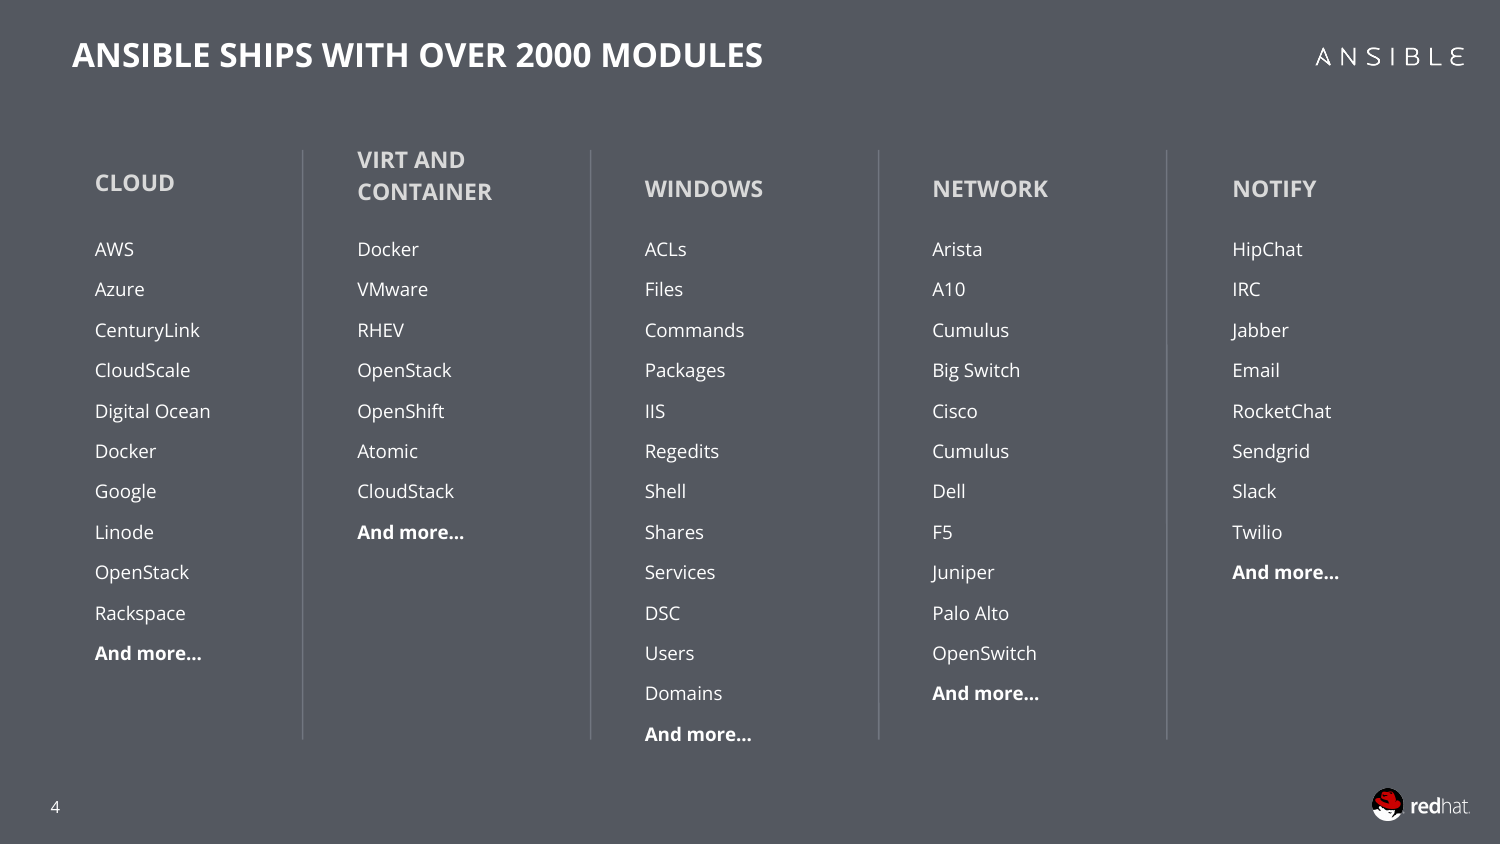

ANSIBLE SHIPS WITH OVER 2000 MODULES

CLOUD

WINDOWS

NETWORK

NOTIFY

VIRT AND
CONTAINER

AWS
Azure
CenturyLink
CloudScale
Digital Ocean
Docker
Google
Linode
OpenStack
Rackspace
And more...
Docker
VMware
RHEV
OpenStack
OpenShift
Atomic
CloudStack
And more...

ACLs
Files
Commands
Packages
IIS
Regedits
Shell
Shares
Services
DSC
Users
Domains
And more...

Arista
A10
Cumulus
Big Switch
Cisco
Cumulus
Dell
F5
Juniper
Palo Alto
OpenSwitch
And more...

HipChat
IRC
Jabber
Email
RocketChat
Sendgrid
Slack
Twilio
And more...